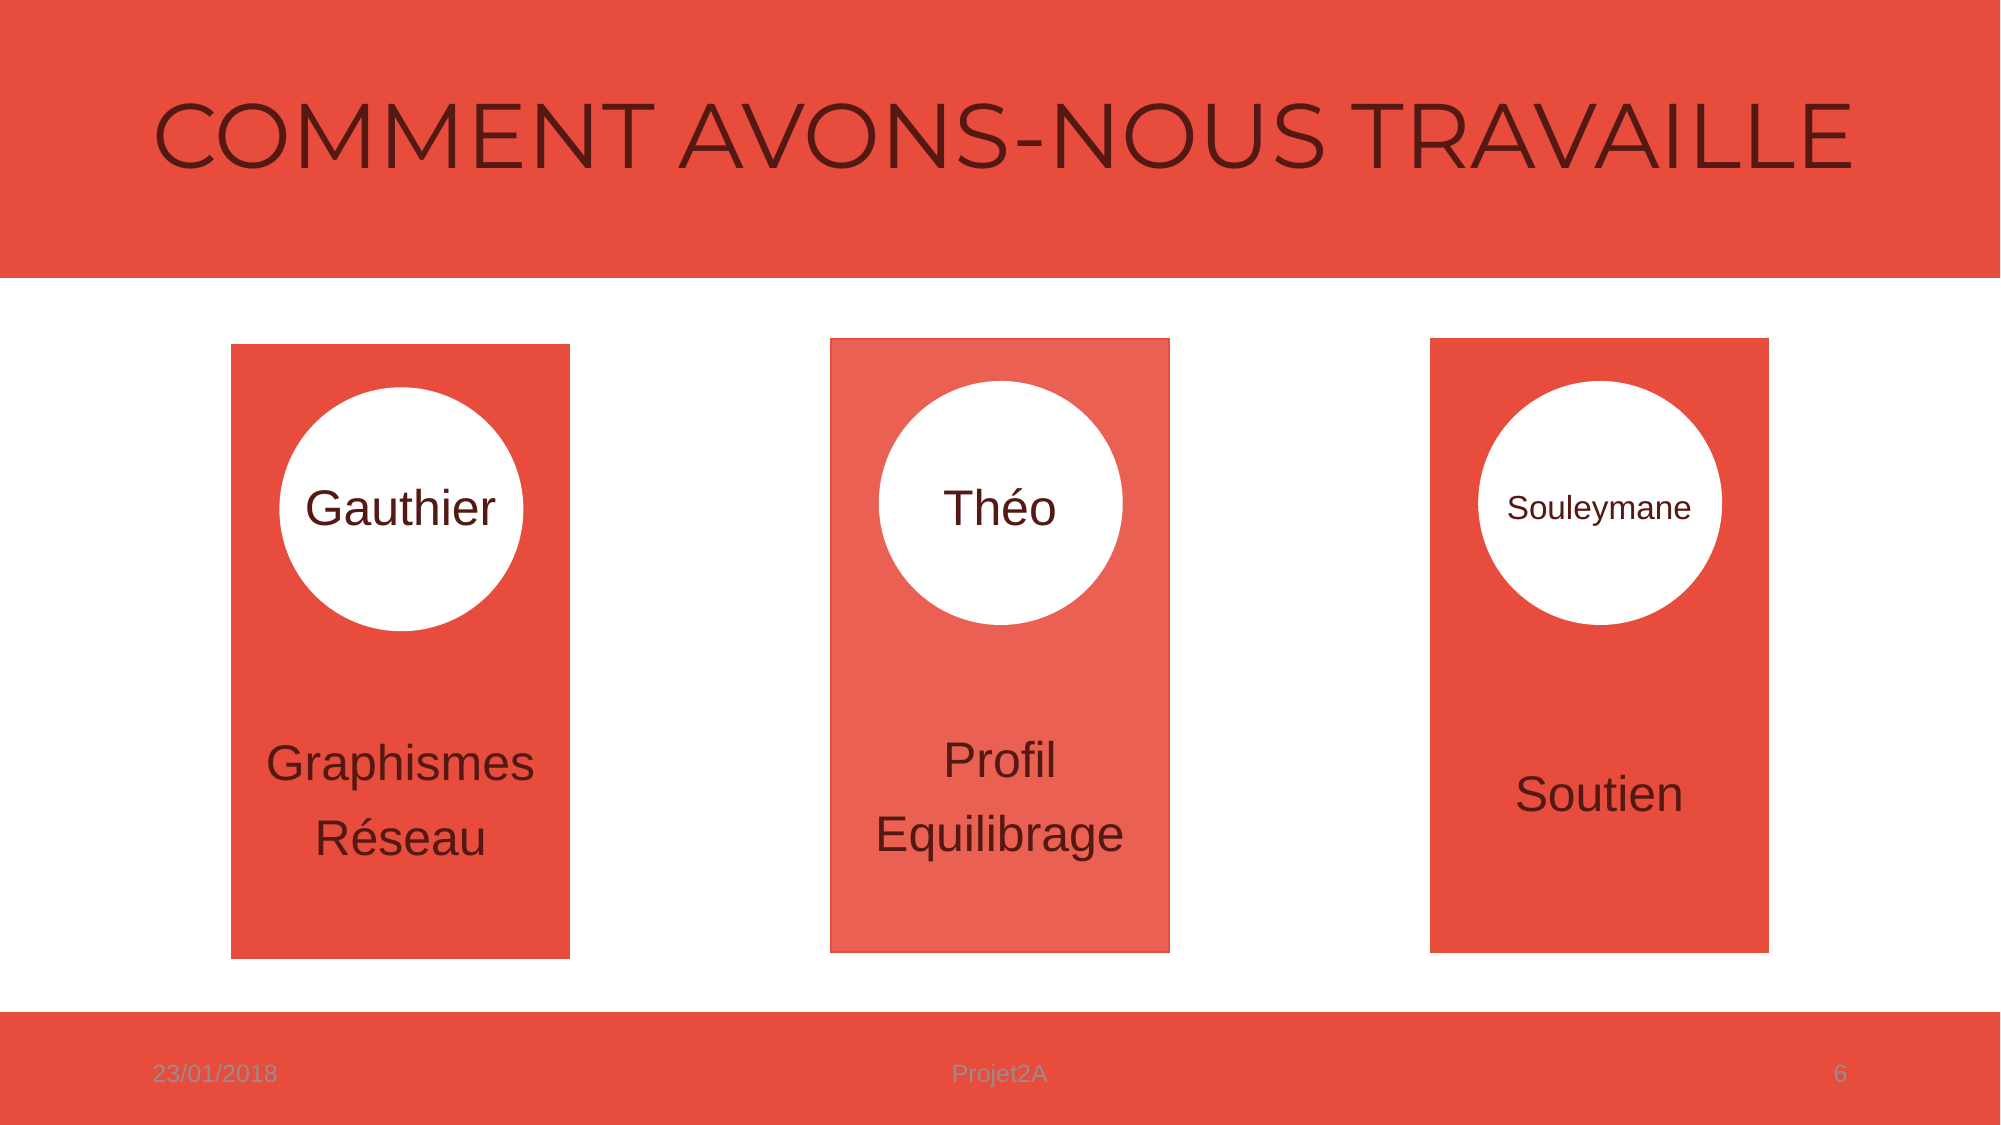

# COMMENT AVONS-NOUS TRAVAILLE

Gauthier
Théo
Souleymane

Soutien
Profil
Equilibrage
Graphismes
Réseau
23/01/2018
Projet2A
6